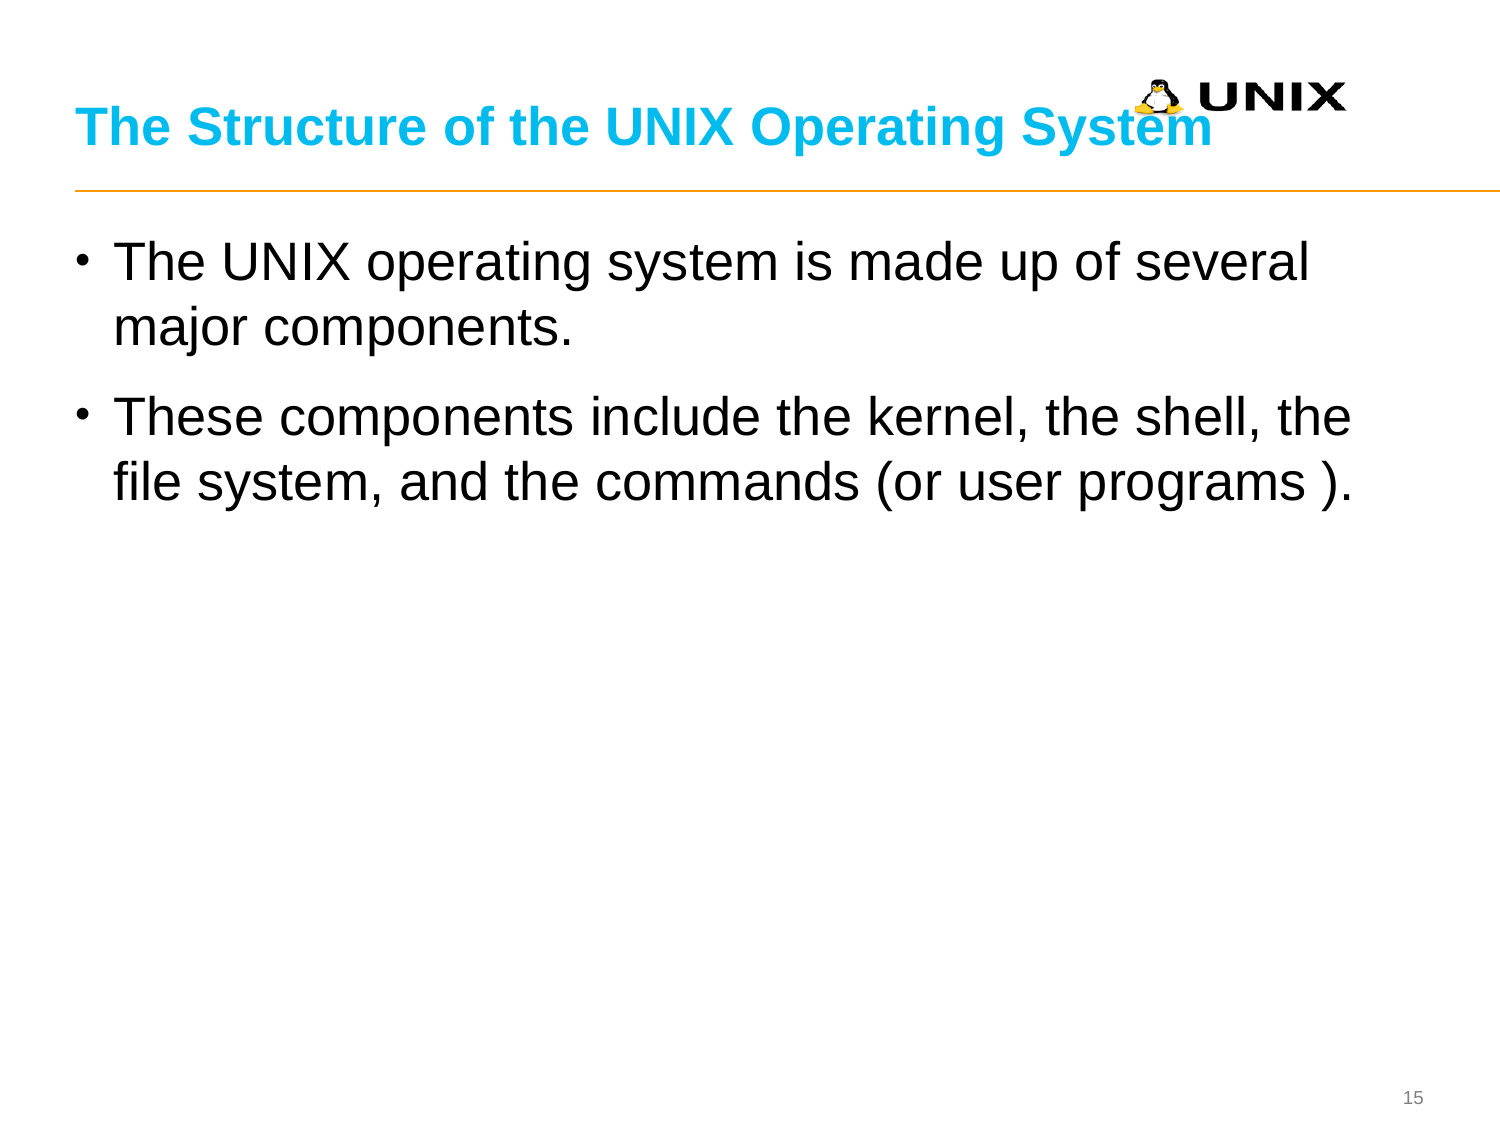

# The Structure of the UNIX Operating System
The UNIX operating system is made up of several major components.
These components include the kernel, the shell, the file system, and the commands (or user programs ).